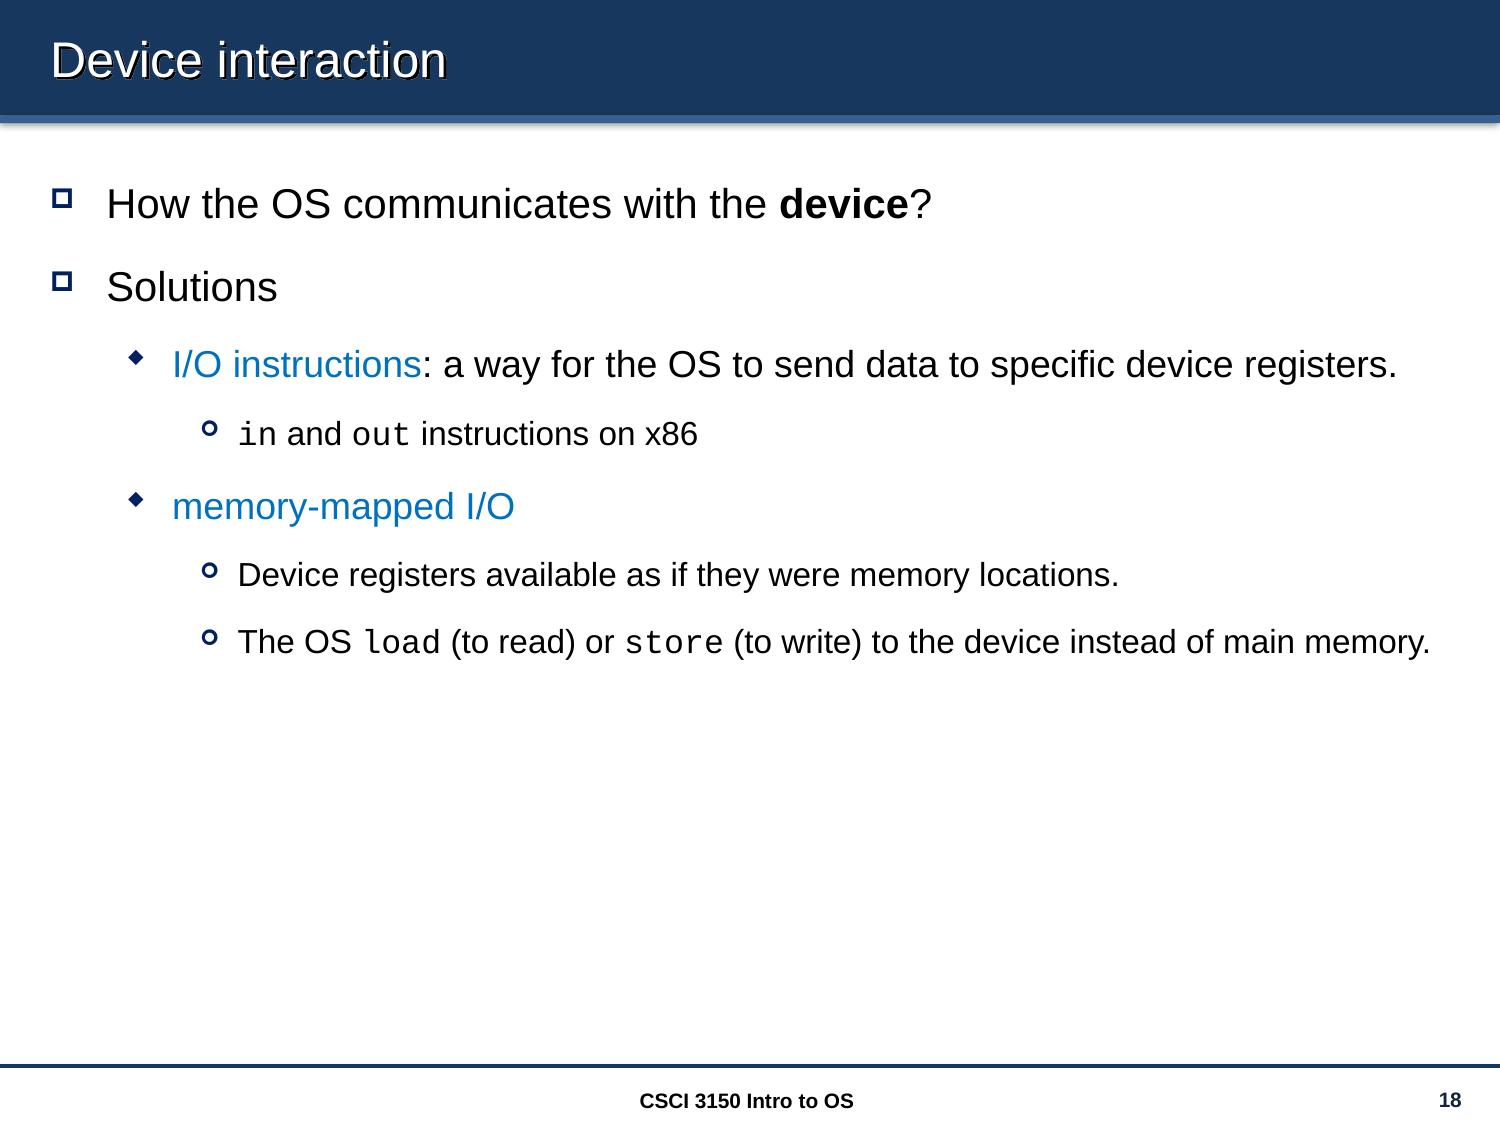

# Device interaction
How the OS communicates with the device?
Solutions
I/O instructions: a way for the OS to send data to specific device registers.
in and out instructions on x86
memory-mapped I/O
Device registers available as if they were memory locations.
The OS load (to read) or store (to write) to the device instead of main memory.
CSCI 3150 Intro to OS
18